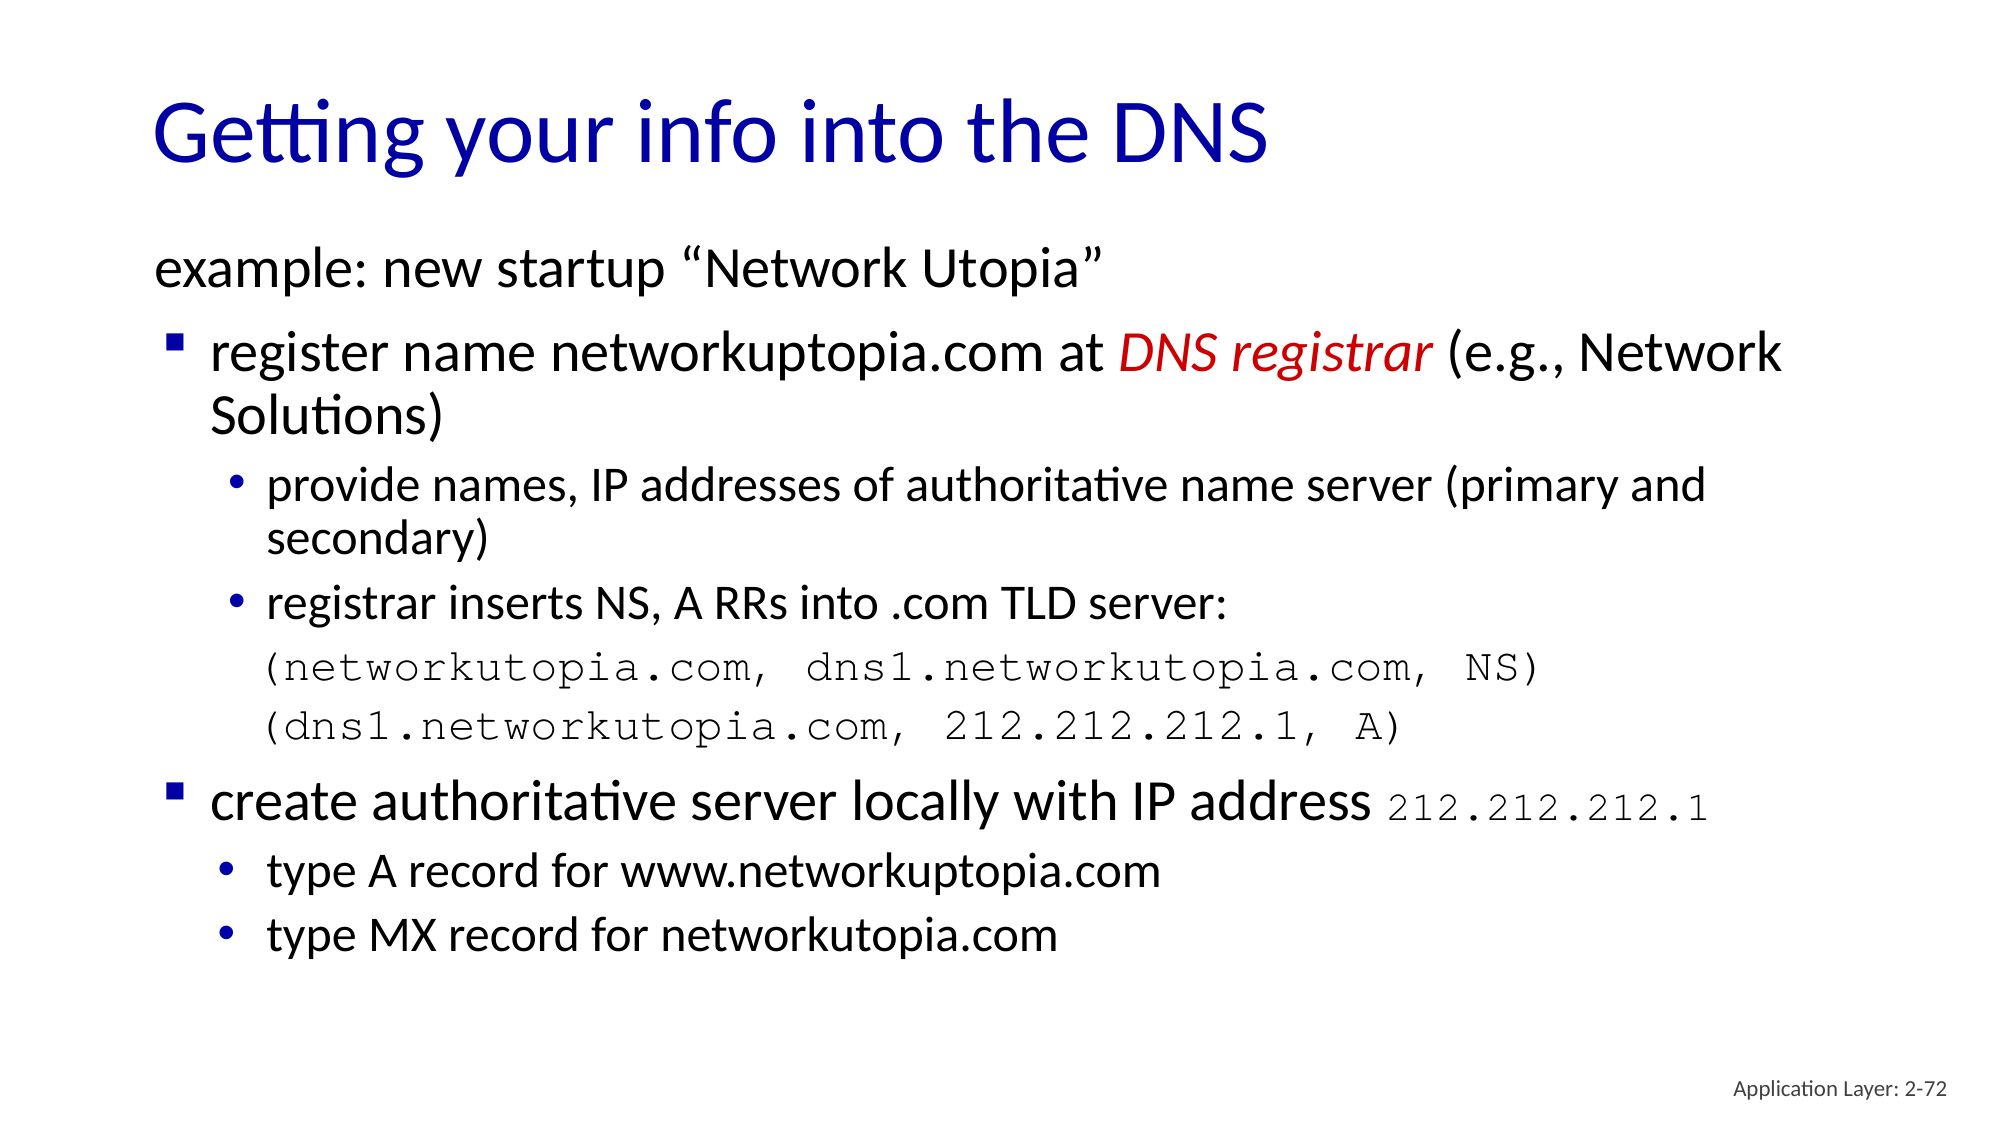

# Getting your info into the DNS
example: new startup “Network Utopia”
register name networkuptopia.com at DNS registrar (e.g., Network Solutions)
provide names, IP addresses of authoritative name server (primary and secondary)
registrar inserts NS, A RRs into .com TLD server:
 (networkutopia.com, dns1.networkutopia.com, NS)
 (dns1.networkutopia.com, 212.212.212.1, A)
create authoritative server locally with IP address 212.212.212.1
type A record for www.networkuptopia.com
type MX record for networkutopia.com

Application Layer: 2-72